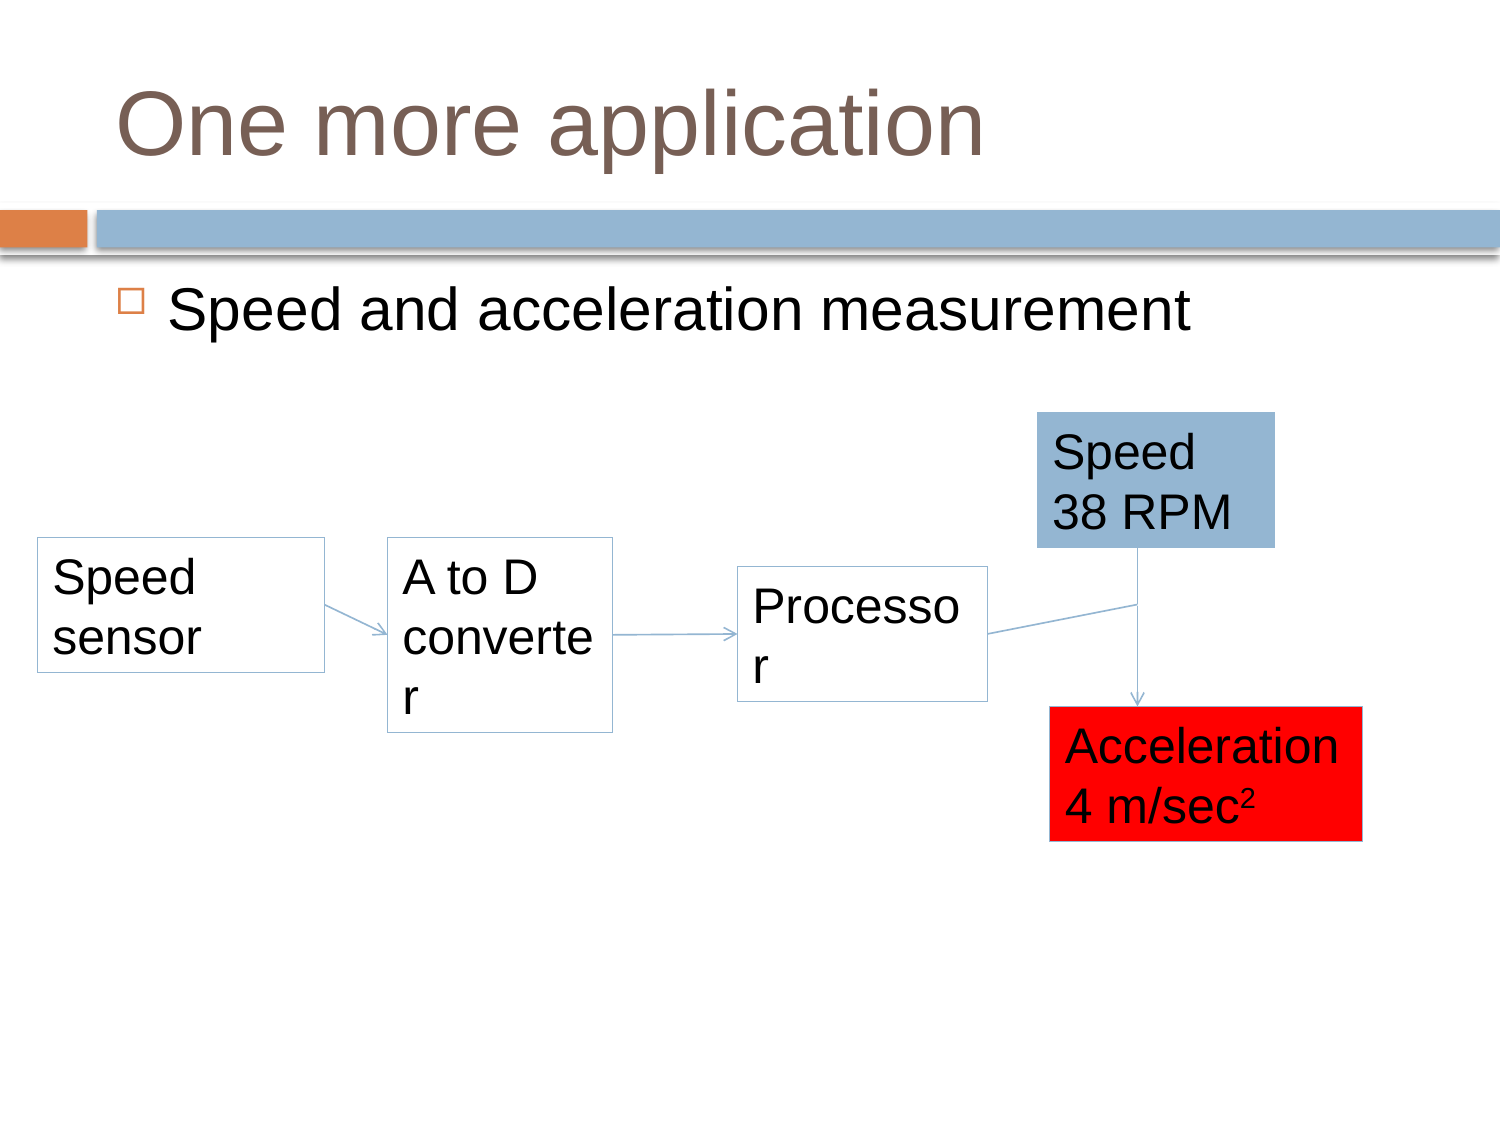

# One more application
Speed and acceleration measurement
Speed
38 RPM
Speed sensor
A to D converter
Processor
Acceleration
4 m/sec2